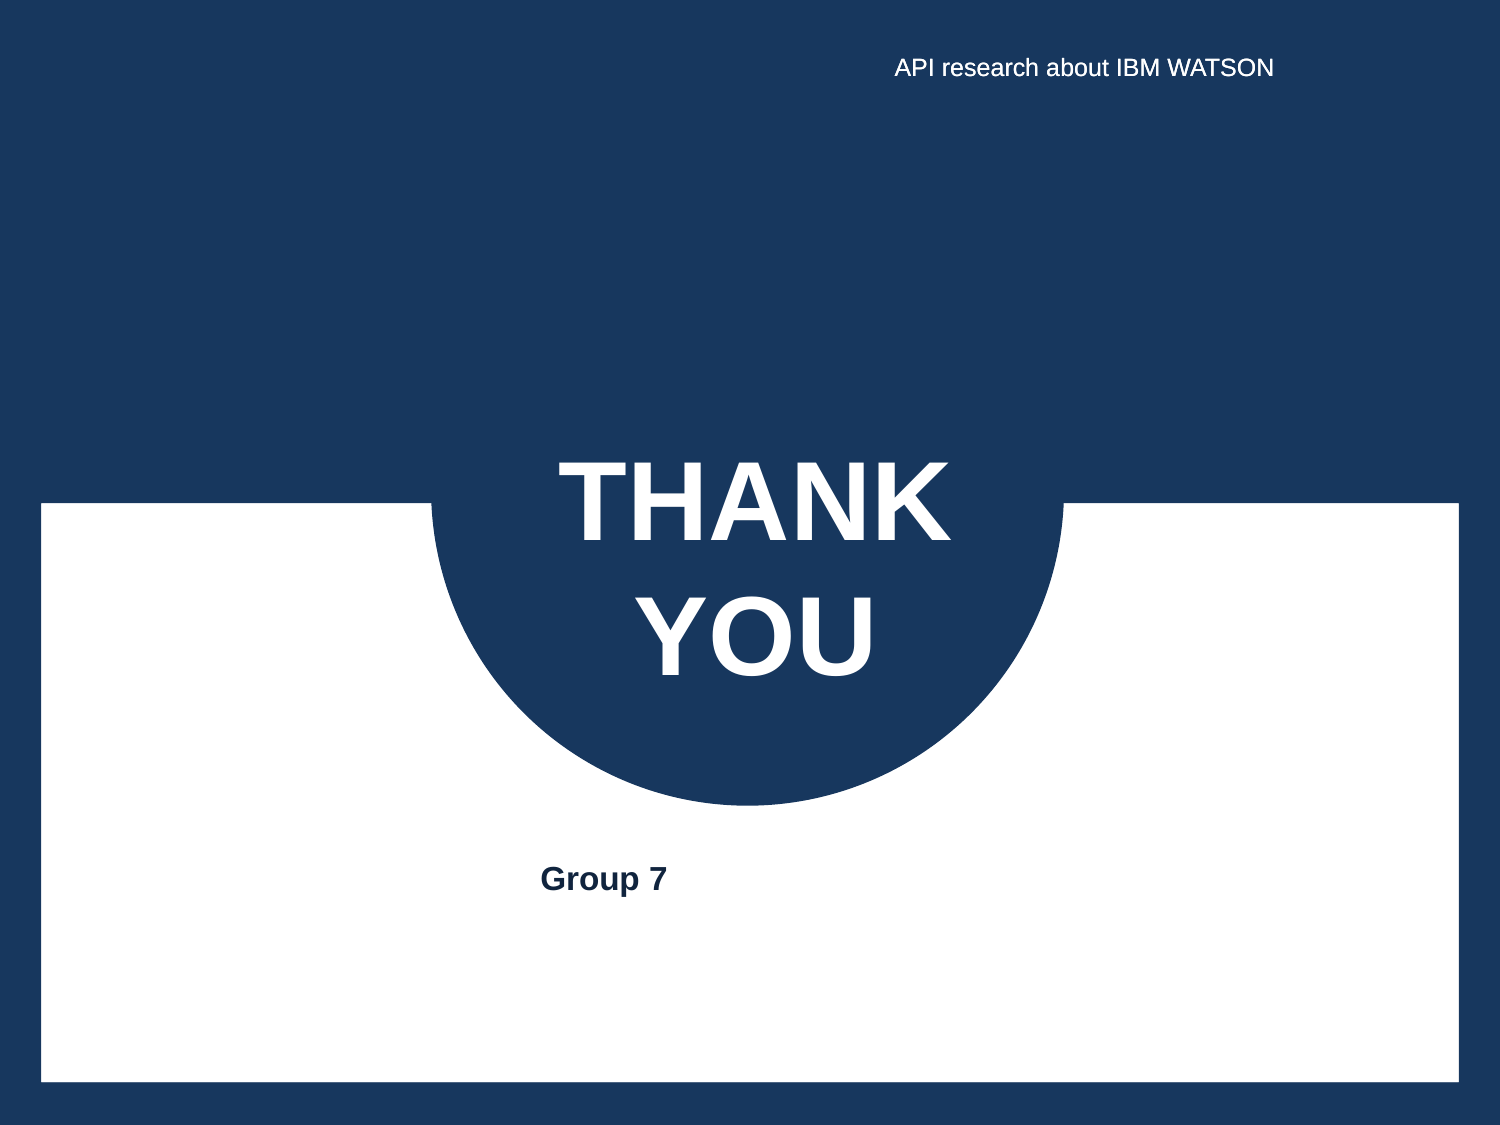

API research about IBM WATSON
API research about IBM WATSON

THANK
YOU

Group 7